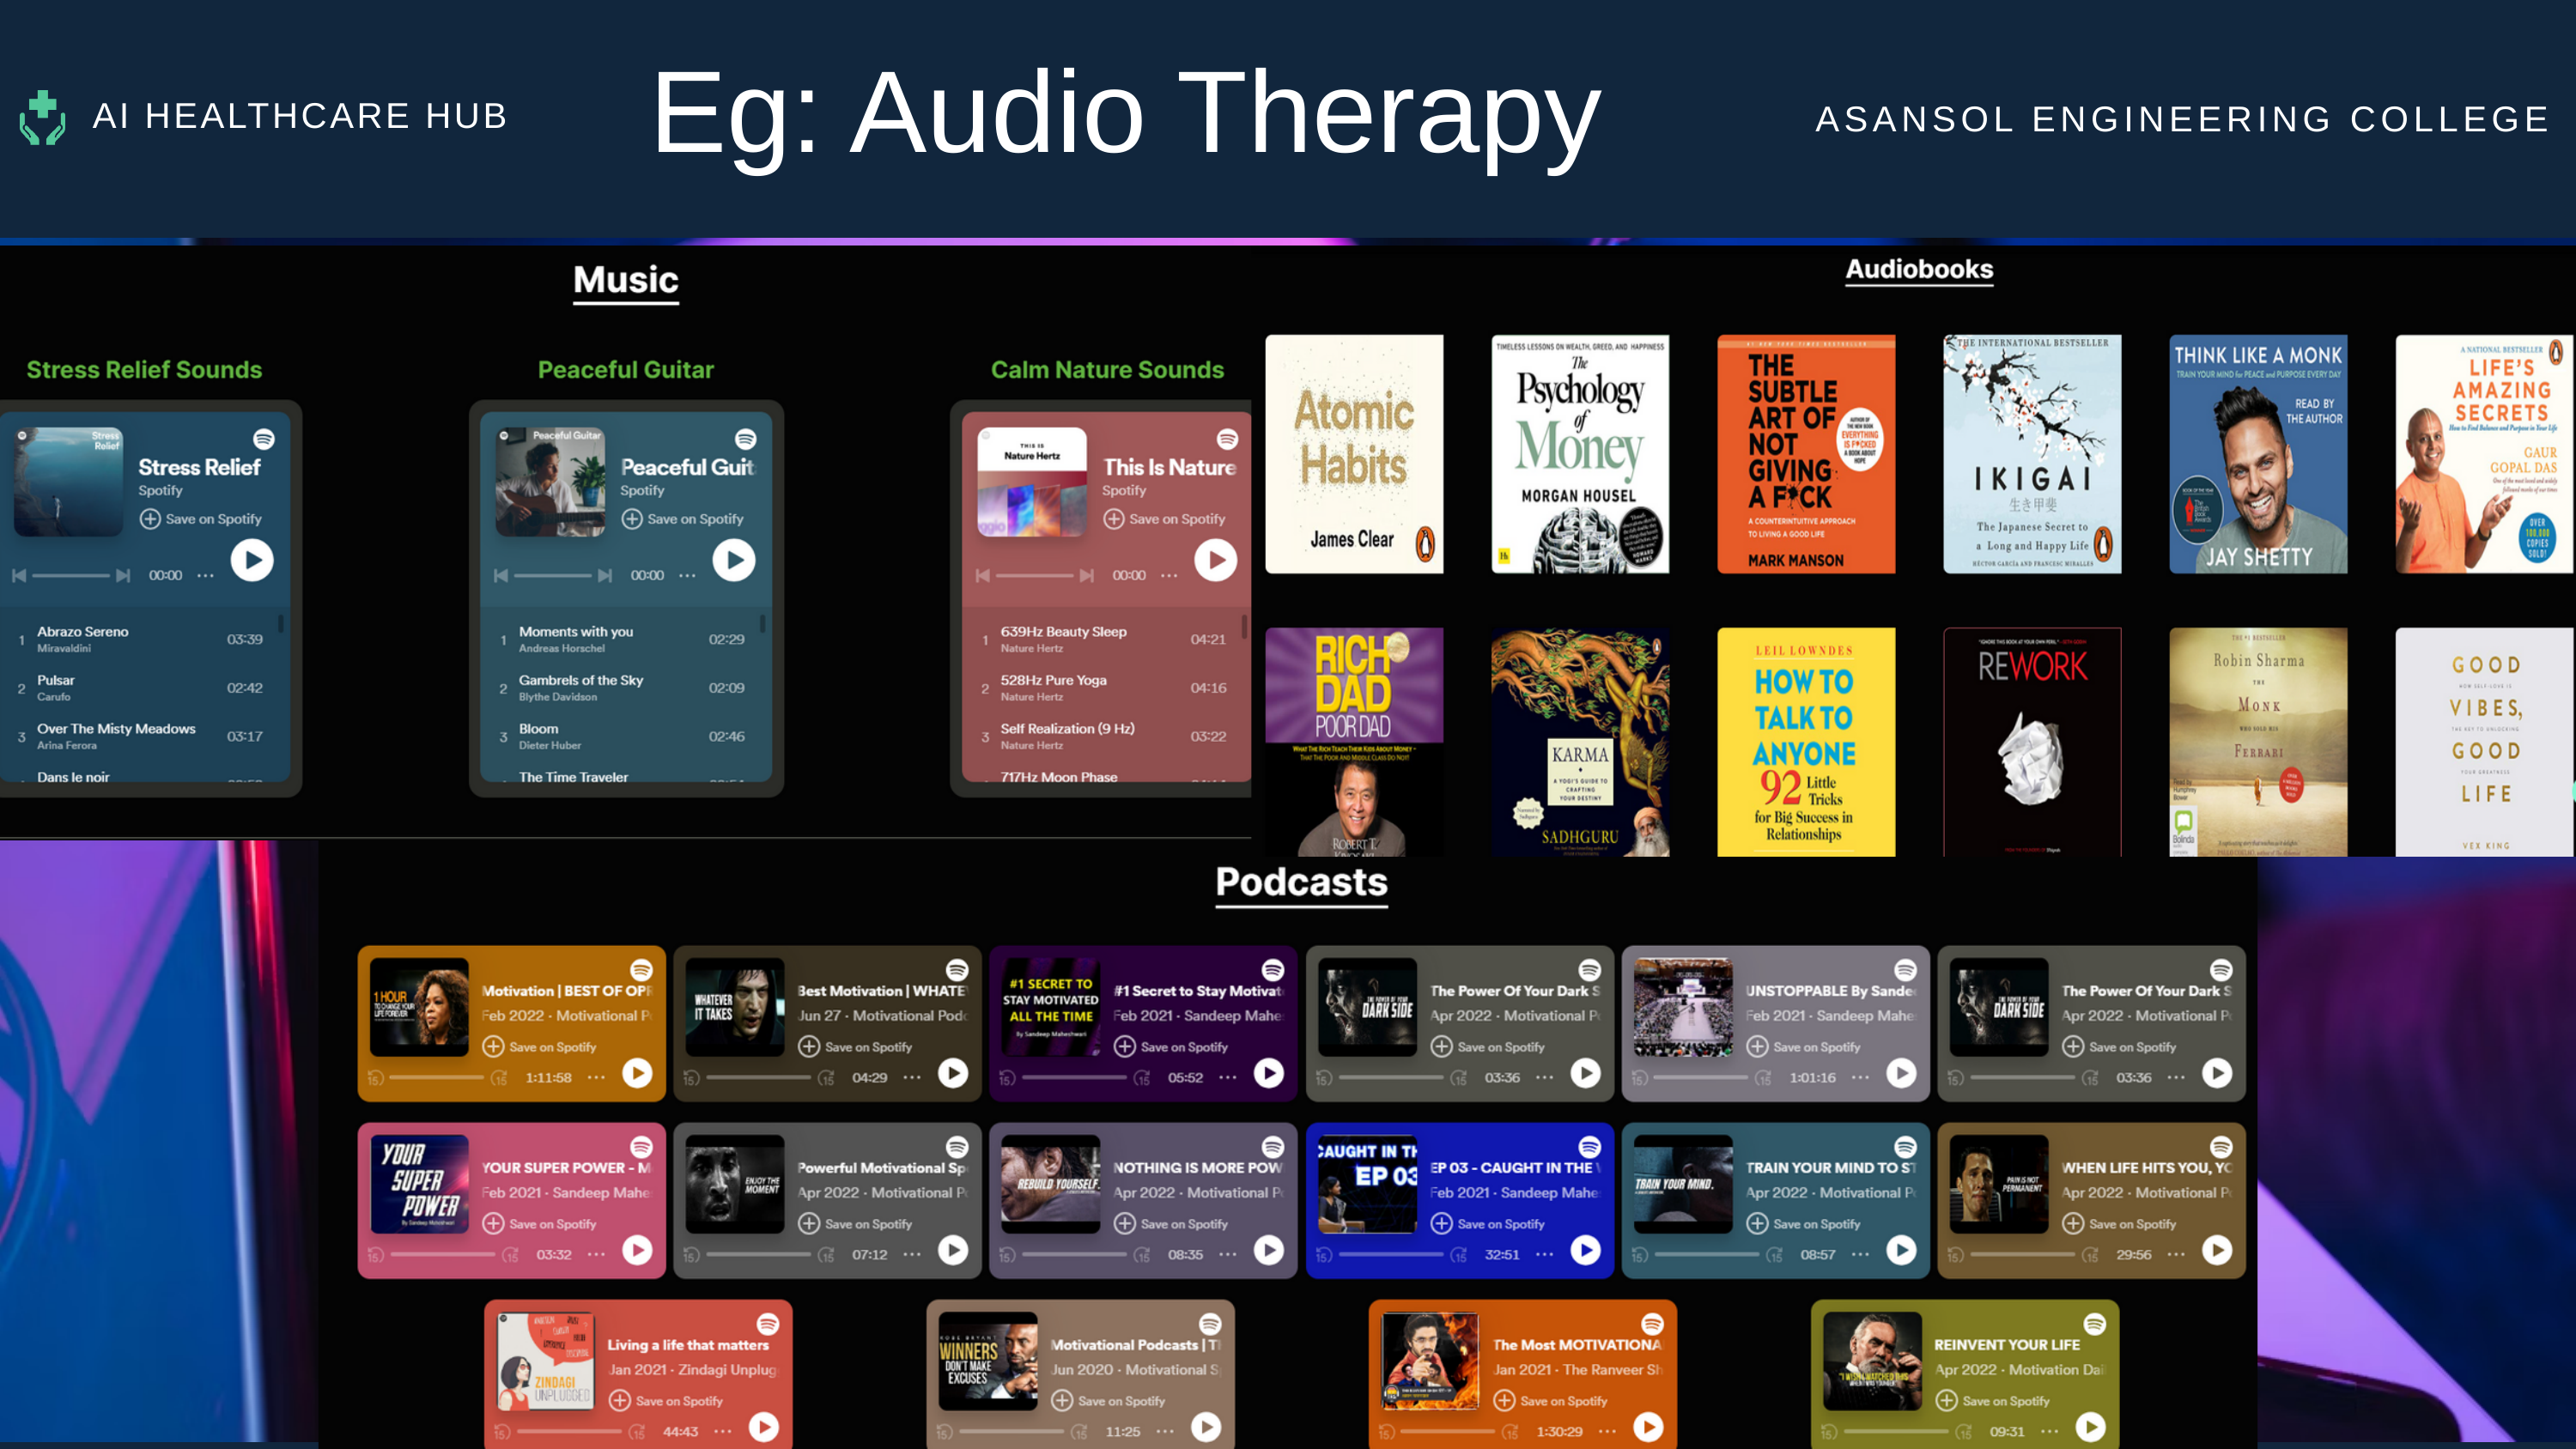

Eg: Audio Therapy
ASANSOL ENGINEERING COLLEGE

AI HEALTHCARE HUB